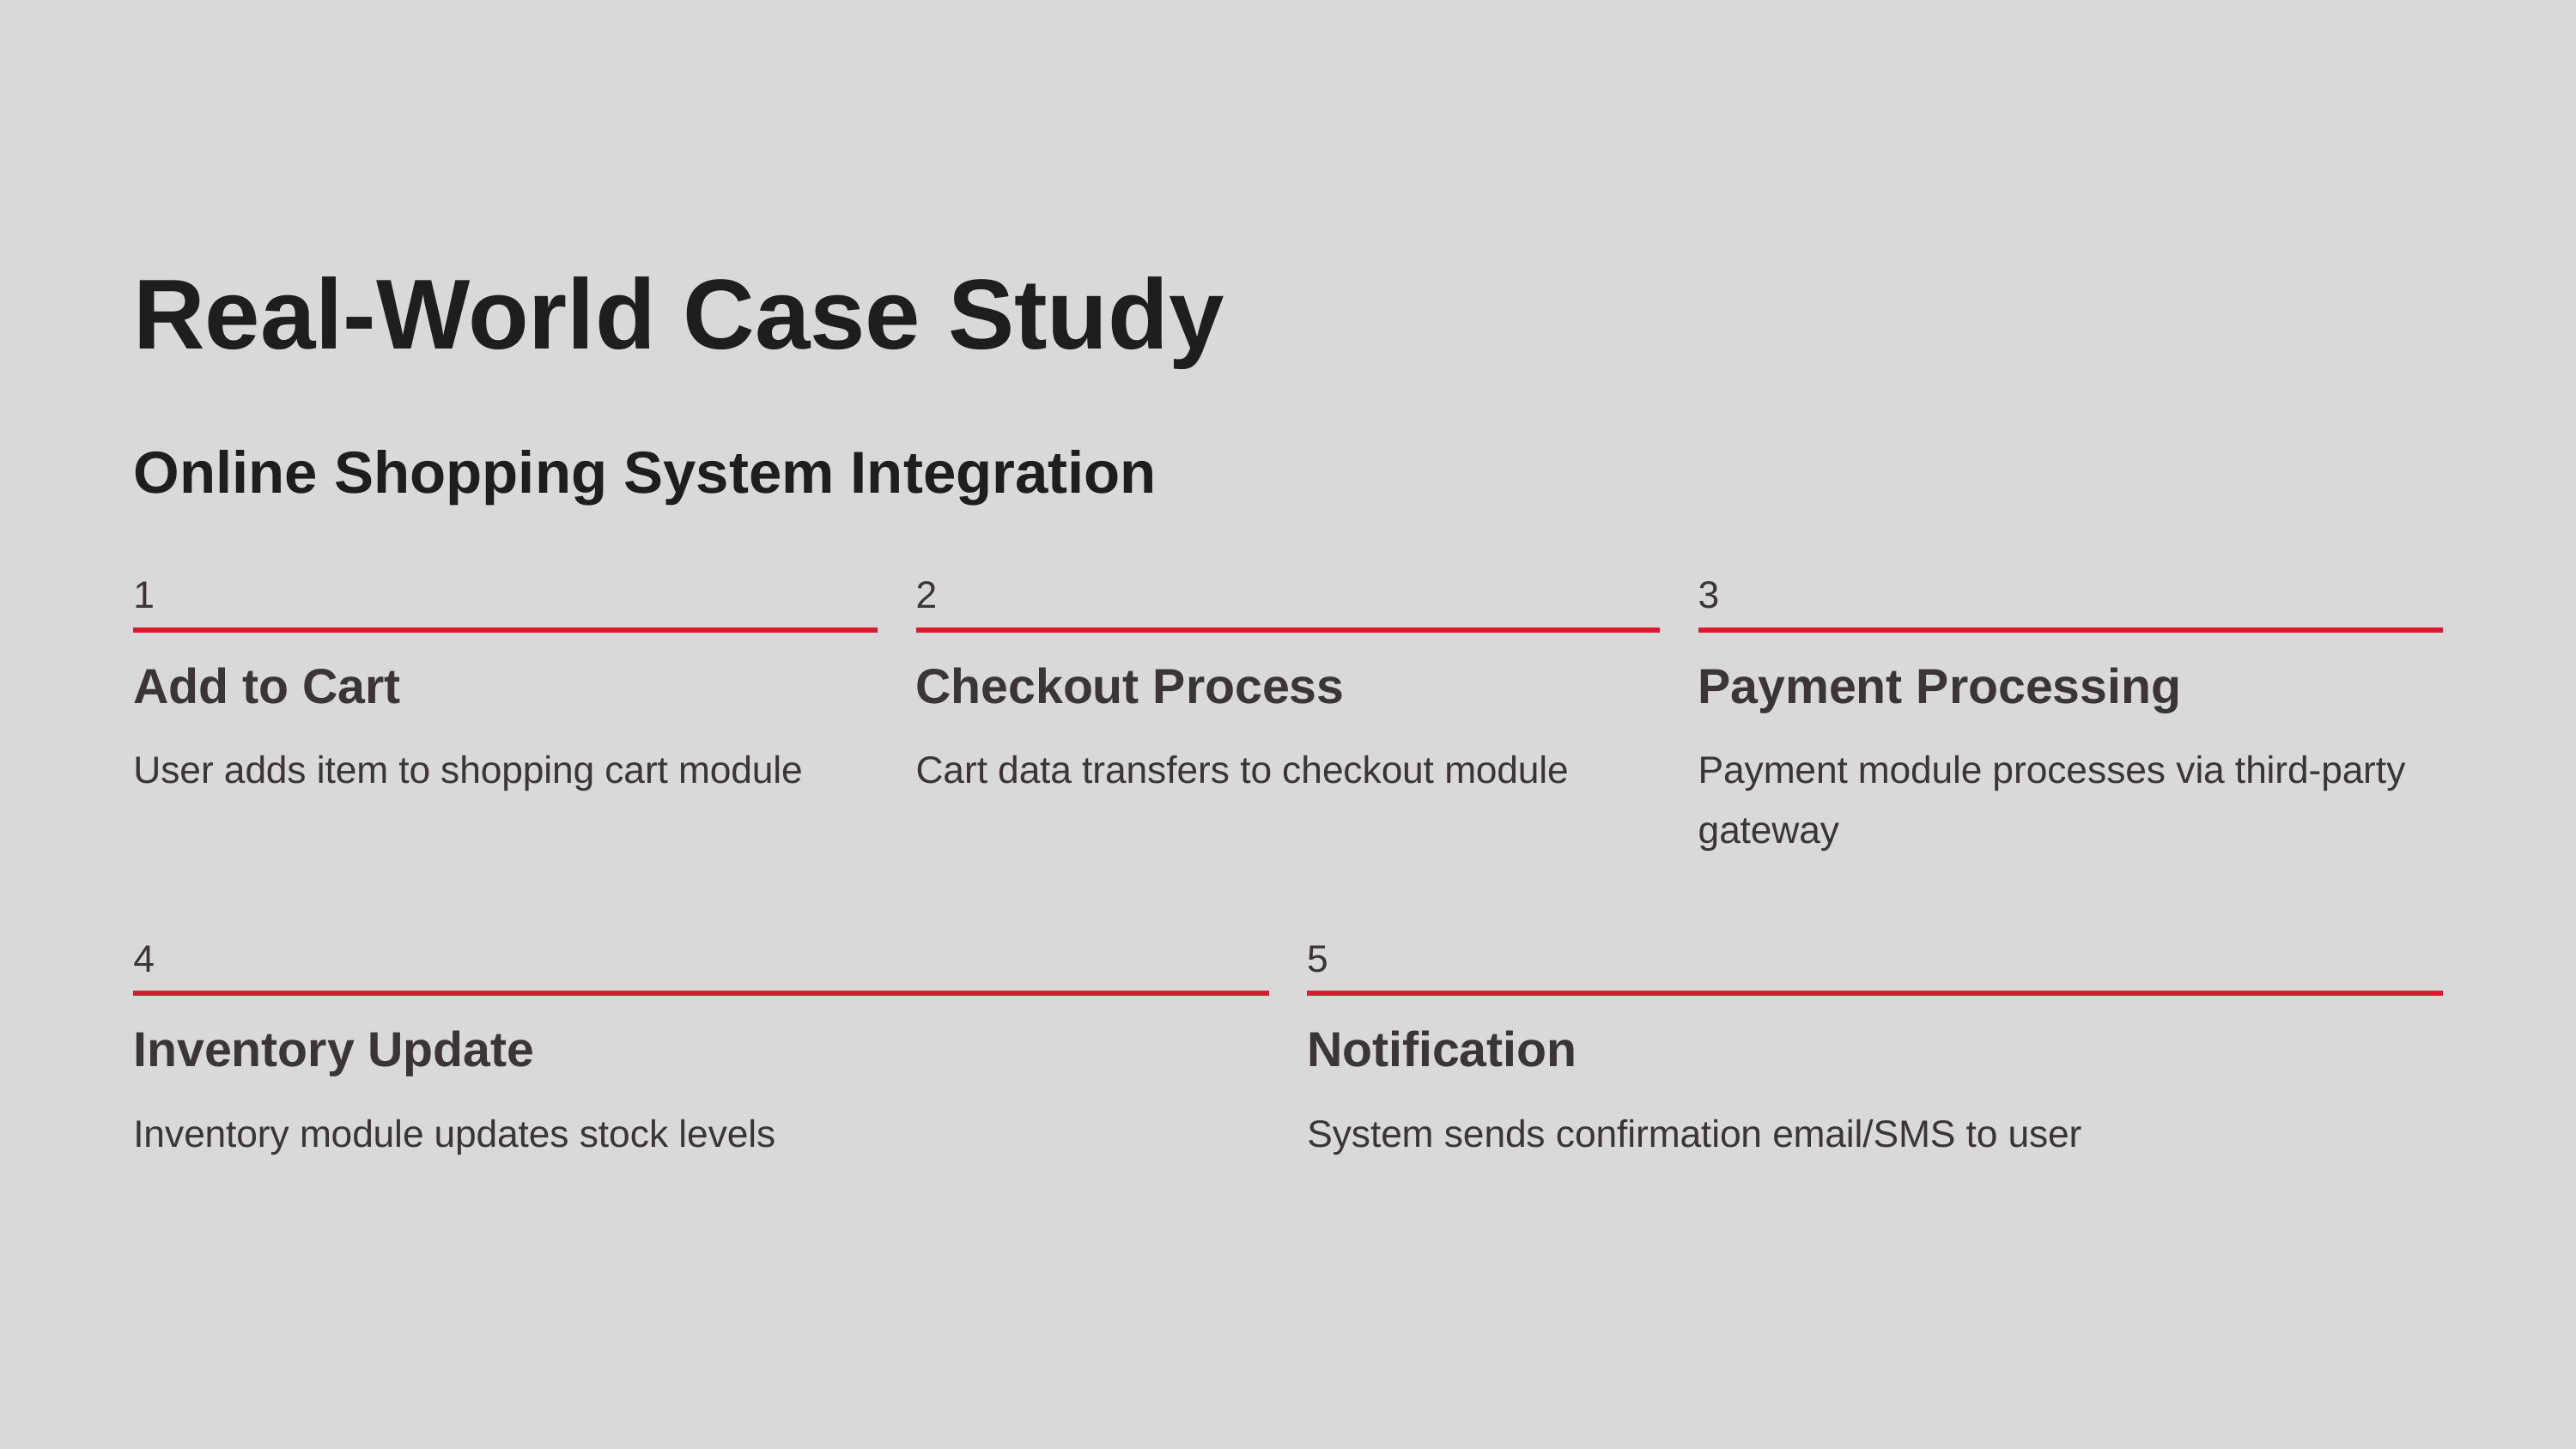

Real-World Case Study
Online Shopping System Integration
1
2
3

Add to Cart
Checkout Process
Payment Processing
User adds item to shopping cart module
Cart data transfers to checkout module
Payment module processes via third-party gateway
4
5

Inventory Update
Notification
Inventory module updates stock levels
System sends confirmation email/SMS to user